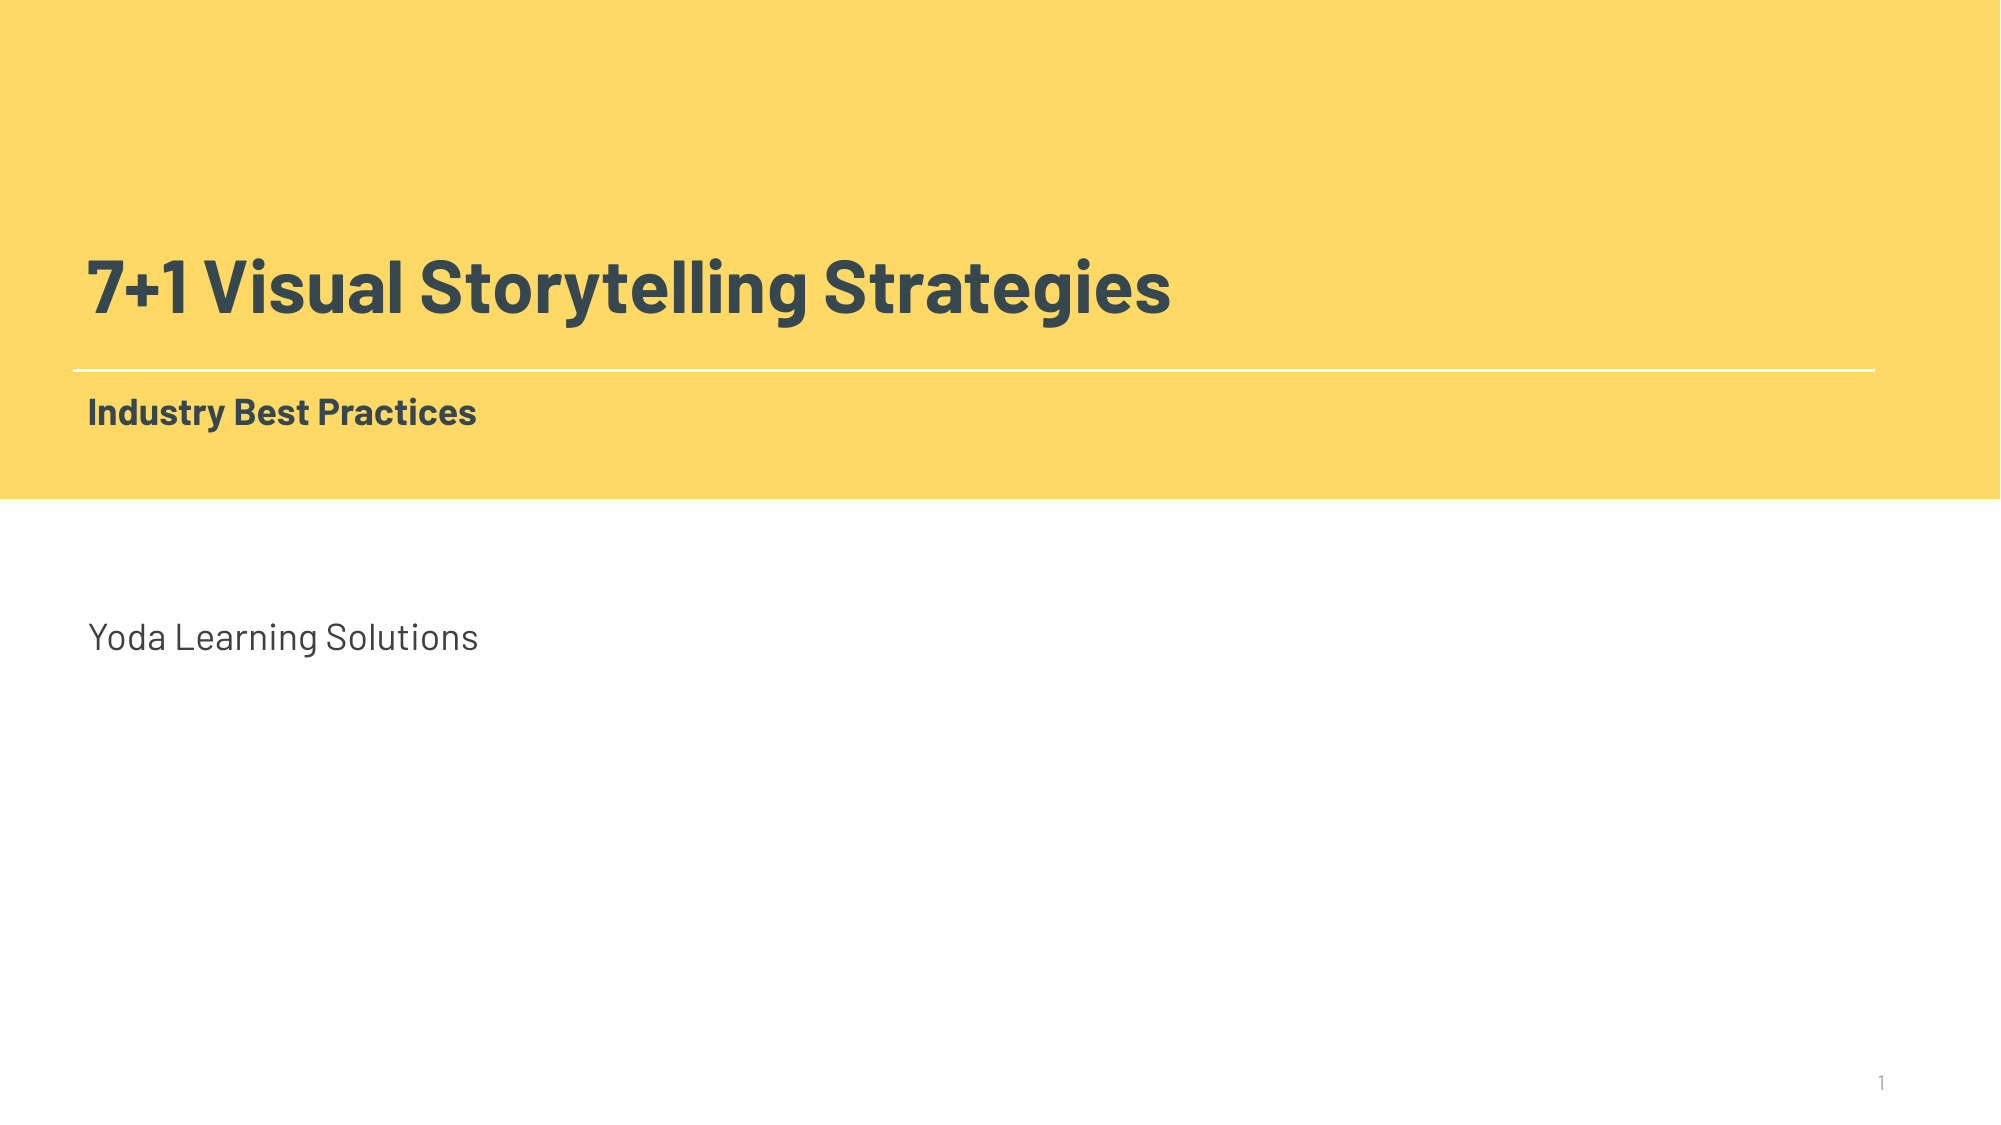

# 7+1 Visual Storytelling Strategies
Industry Best Practices
Yoda Learning Solutions
1